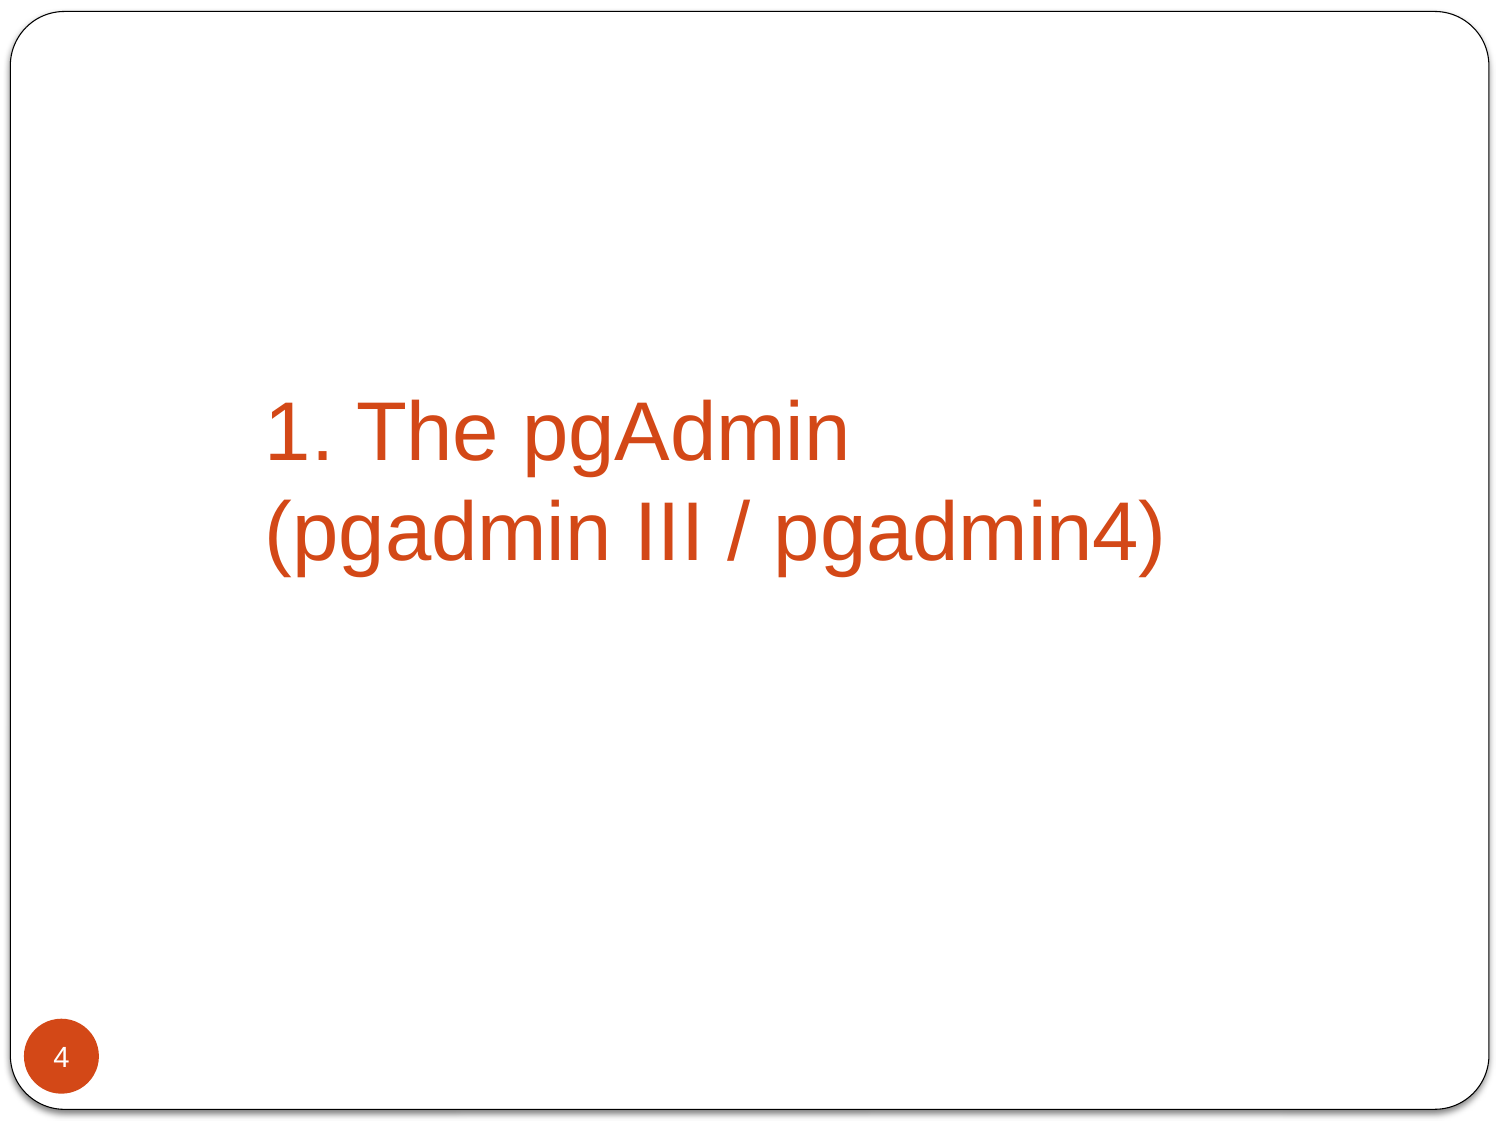

# 1. The pgAdmin (pgadmin III / pgadmin4)
4